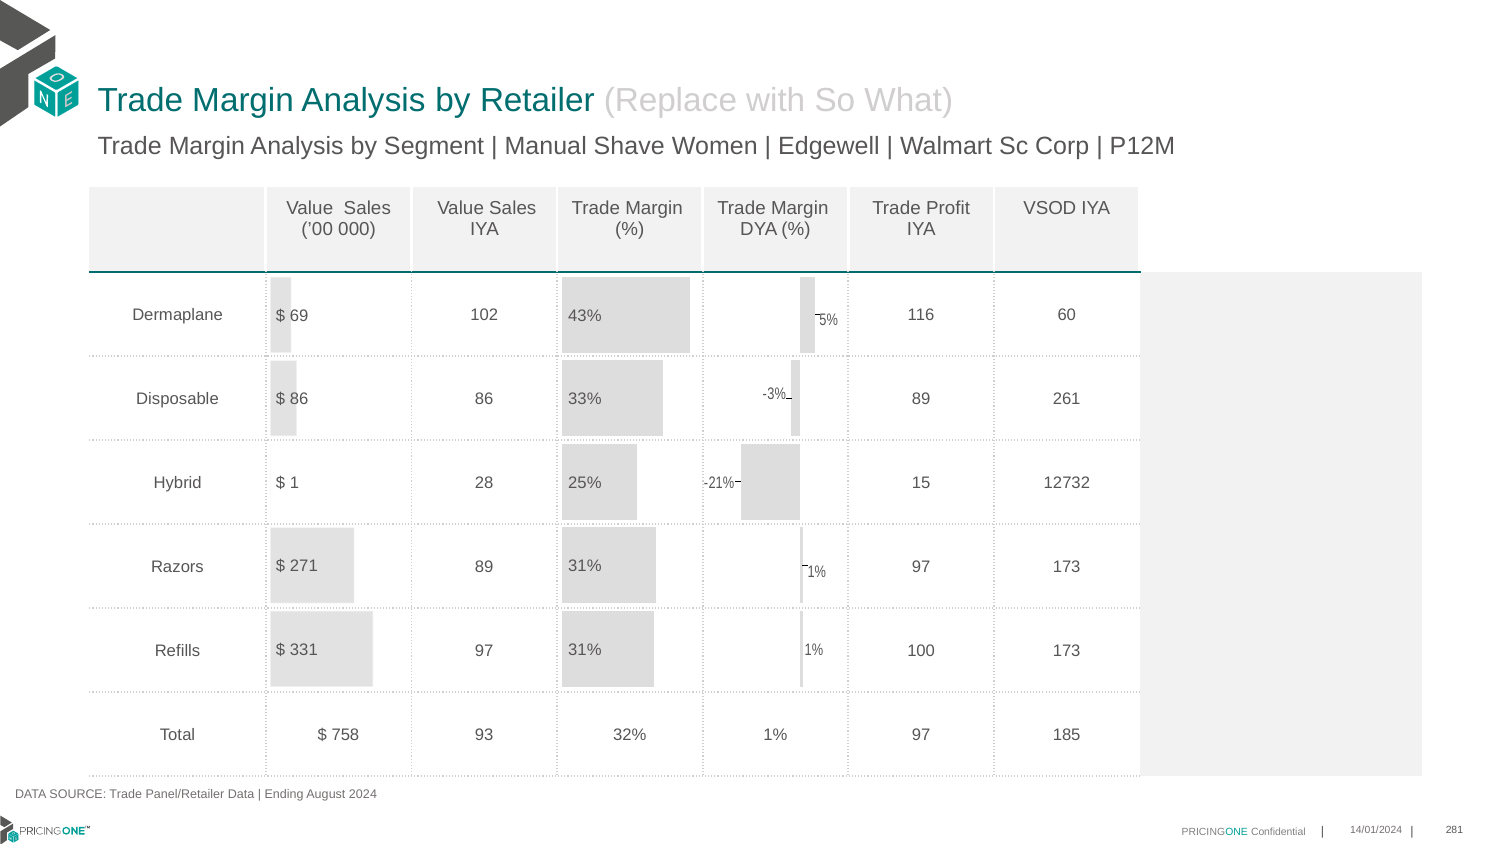

# Trade Margin Analysis by Retailer (Replace with So What)
Trade Margin Analysis by Segment | Manual Shave Women | Edgewell | Walmart Sc Corp | P12M
|  | Value Sales (’00 000) | Value Sales IYA | Trade Margin (%) | Trade Margin DYA (%) | Trade Profit IYA | VSOD IYA |  |
| --- | --- | --- | --- | --- | --- | --- | --- |
| Dermaplane |  | 102 |  |  | 116 | 60 |  |
| Disposable |  | 86 |  |  | 89 | 261 |  |
| Hybrid |  | 28 |  |  | 15 | 12732 |  |
| Razors |  | 89 |  |  | 97 | 173 |  |
| Refills |  | 97 |  |  | 100 | 173 |  |
| Total | $ 758 | 93 | 32% | 1% | 97 | 185 |  |

### Chart

| Category | Trade Margin DYA |
|---|---|
| Dermaplane | 0.05449422158206463 |
| Disposable | -0.03182306347121128 |
| Hybrid | -0.2105437936940171 |
| Razors | 0.010342308907434039 |
| Refills | 0.009332557509685757 |
|  | None |

### Chart

| Category | Trade Margin % |
|---|---|
| Dermaplane | 0.42788152432957155 |
| Disposable | 0.334951433431782 |
| Hybrid | 0.25006935854540535 |
| Razors | 0.31290765052898056 |
| Refills | 0.30568758816761127 |
|  | None |

### Chart

| Category | Value Sales |
|---|---|
| Dermaplane | 69.0 |
| Disposable | 86.0 |
| Hybrid | 1.0 |
| Razors | 271.0 |
| Refills | 331.0 |
|  | None |
DATA SOURCE: Trade Panel/Retailer Data | Ending August 2024

14/01/2024
281